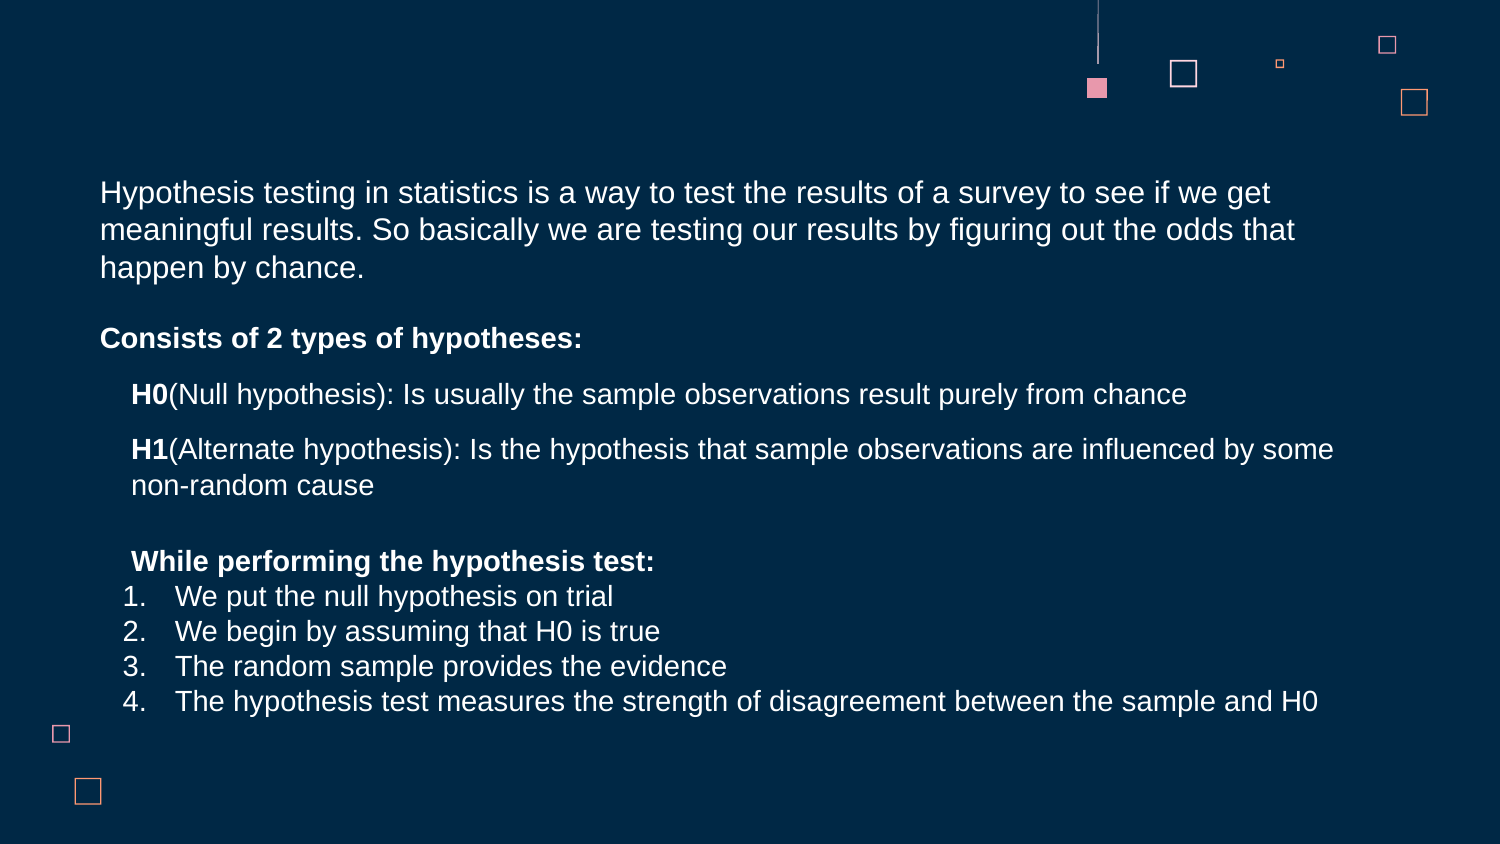

Hypothesis testing in statistics is a way to test the results of a survey to see if we get meaningful results. So basically we are testing our results by figuring out the odds that happen by chance.

Consists of 2 types of hypotheses:
H0(Null hypothesis): Is usually the sample observations result purely from chance
H1(Alternate hypothesis): Is the hypothesis that sample observations are influenced by some non-random cause
While performing the hypothesis test:
We put the null hypothesis on trial
We begin by assuming that H0 is true
The random sample provides the evidence
The hypothesis test measures the strength of disagreement between the sample and H0